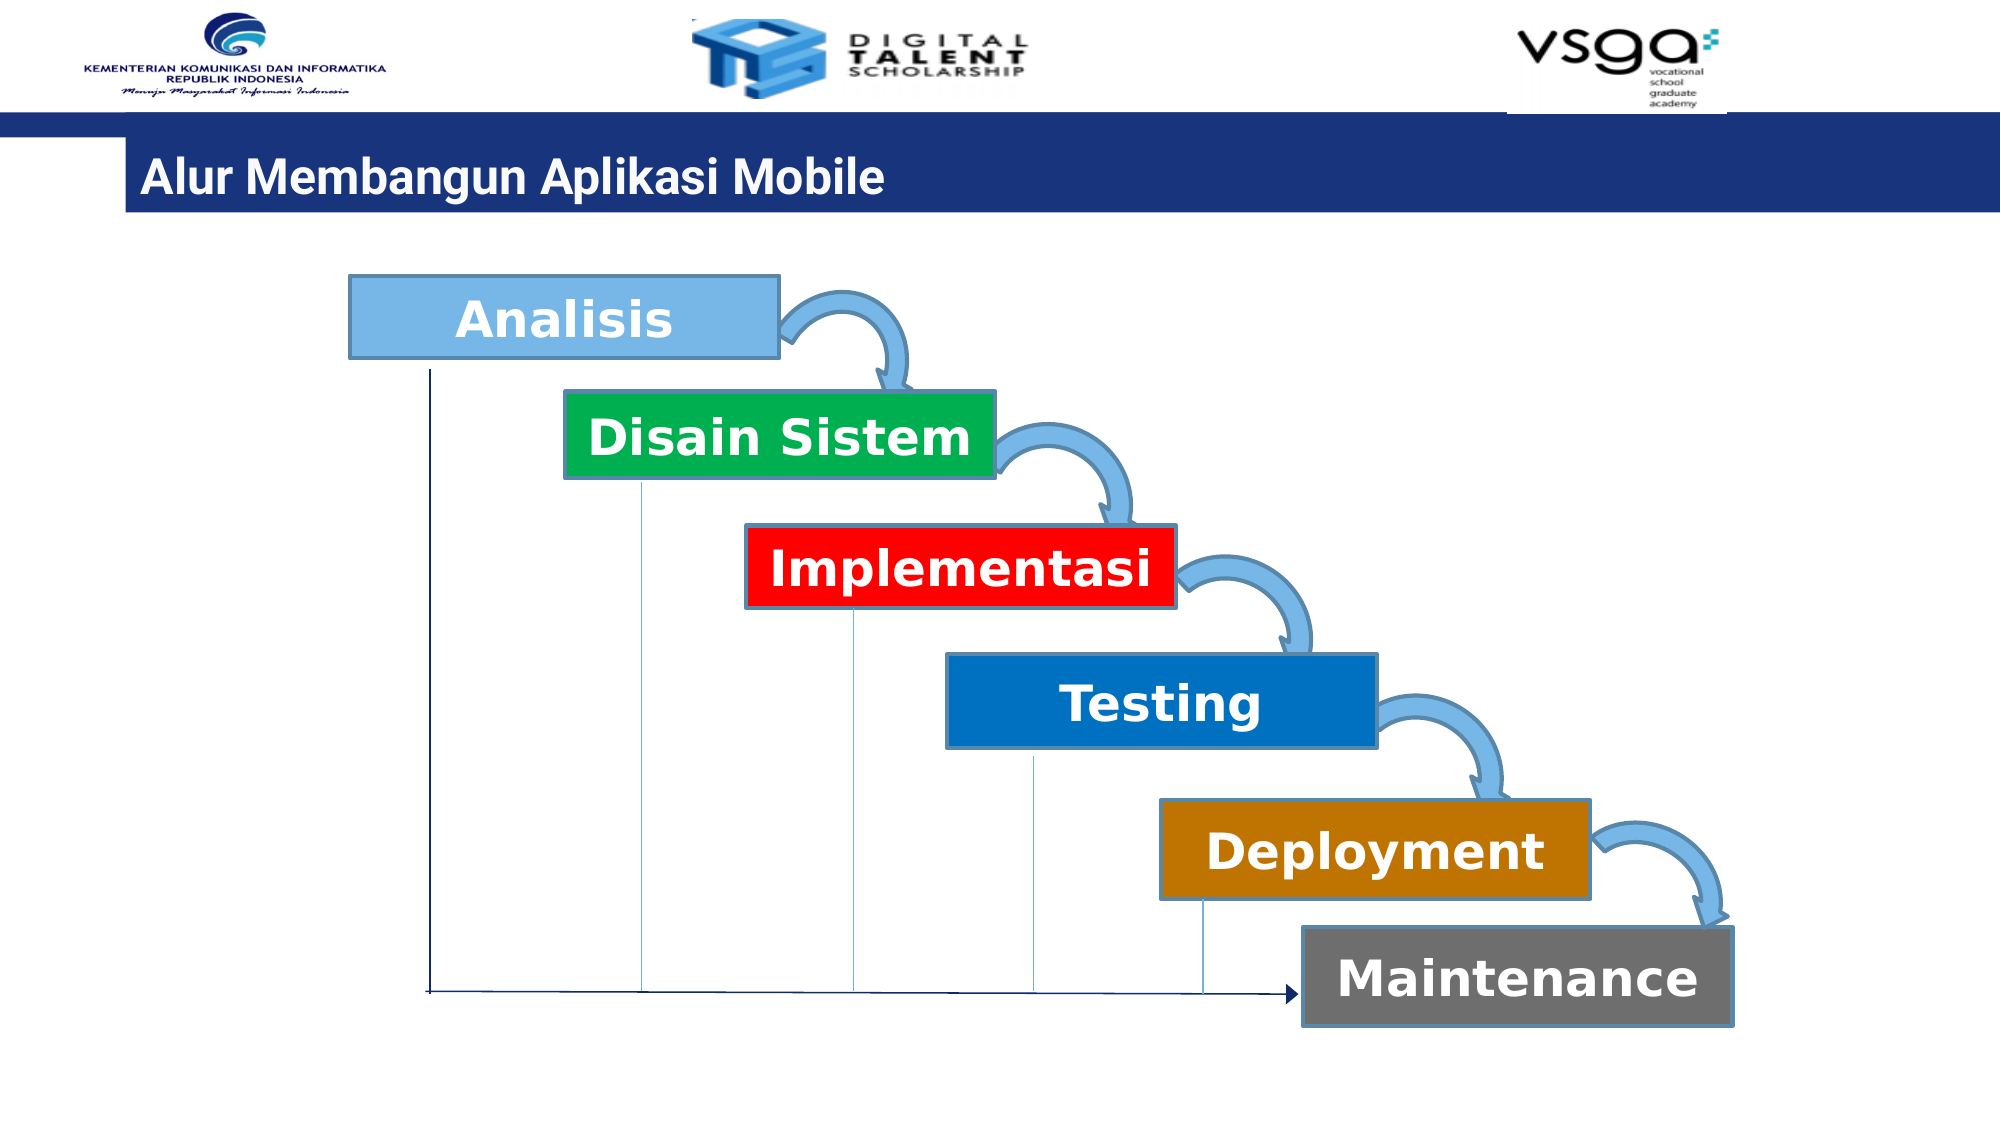

Alur Membangun Aplikasi Mobile
Analisis

Disain Sistem

Implementasi

Testing

Deployment

Maintenance